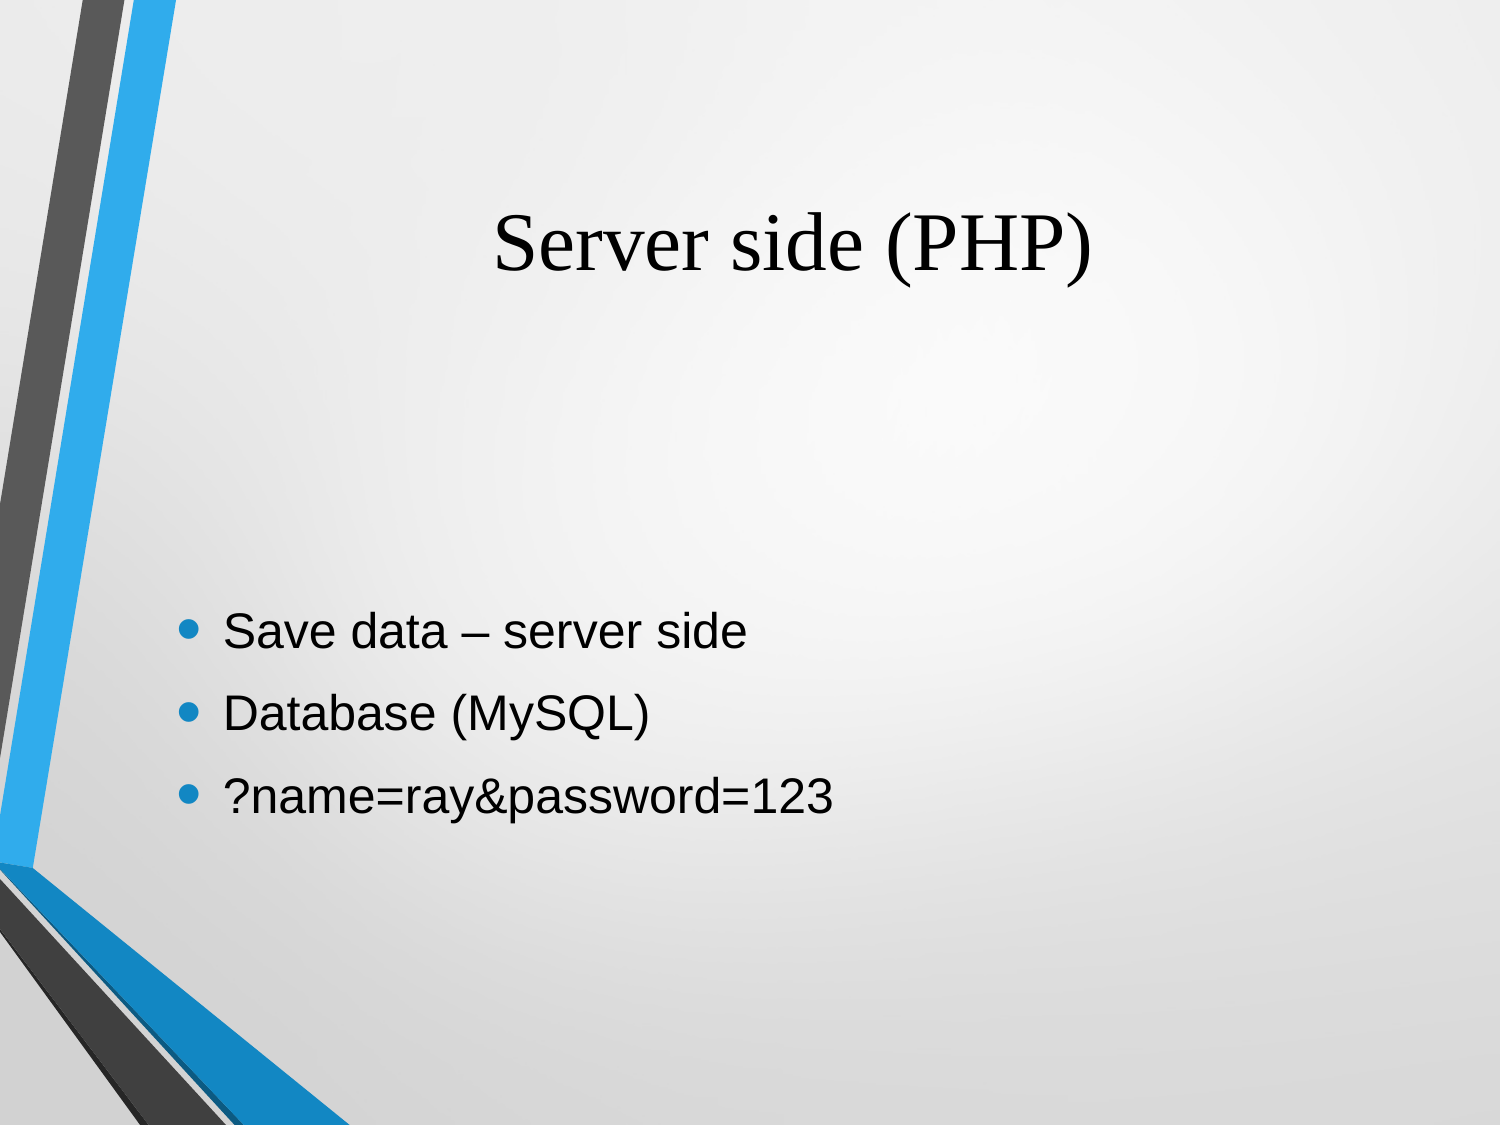

# Server side (PHP)
Save data – server side
Database (MySQL)
?name=ray&password=123